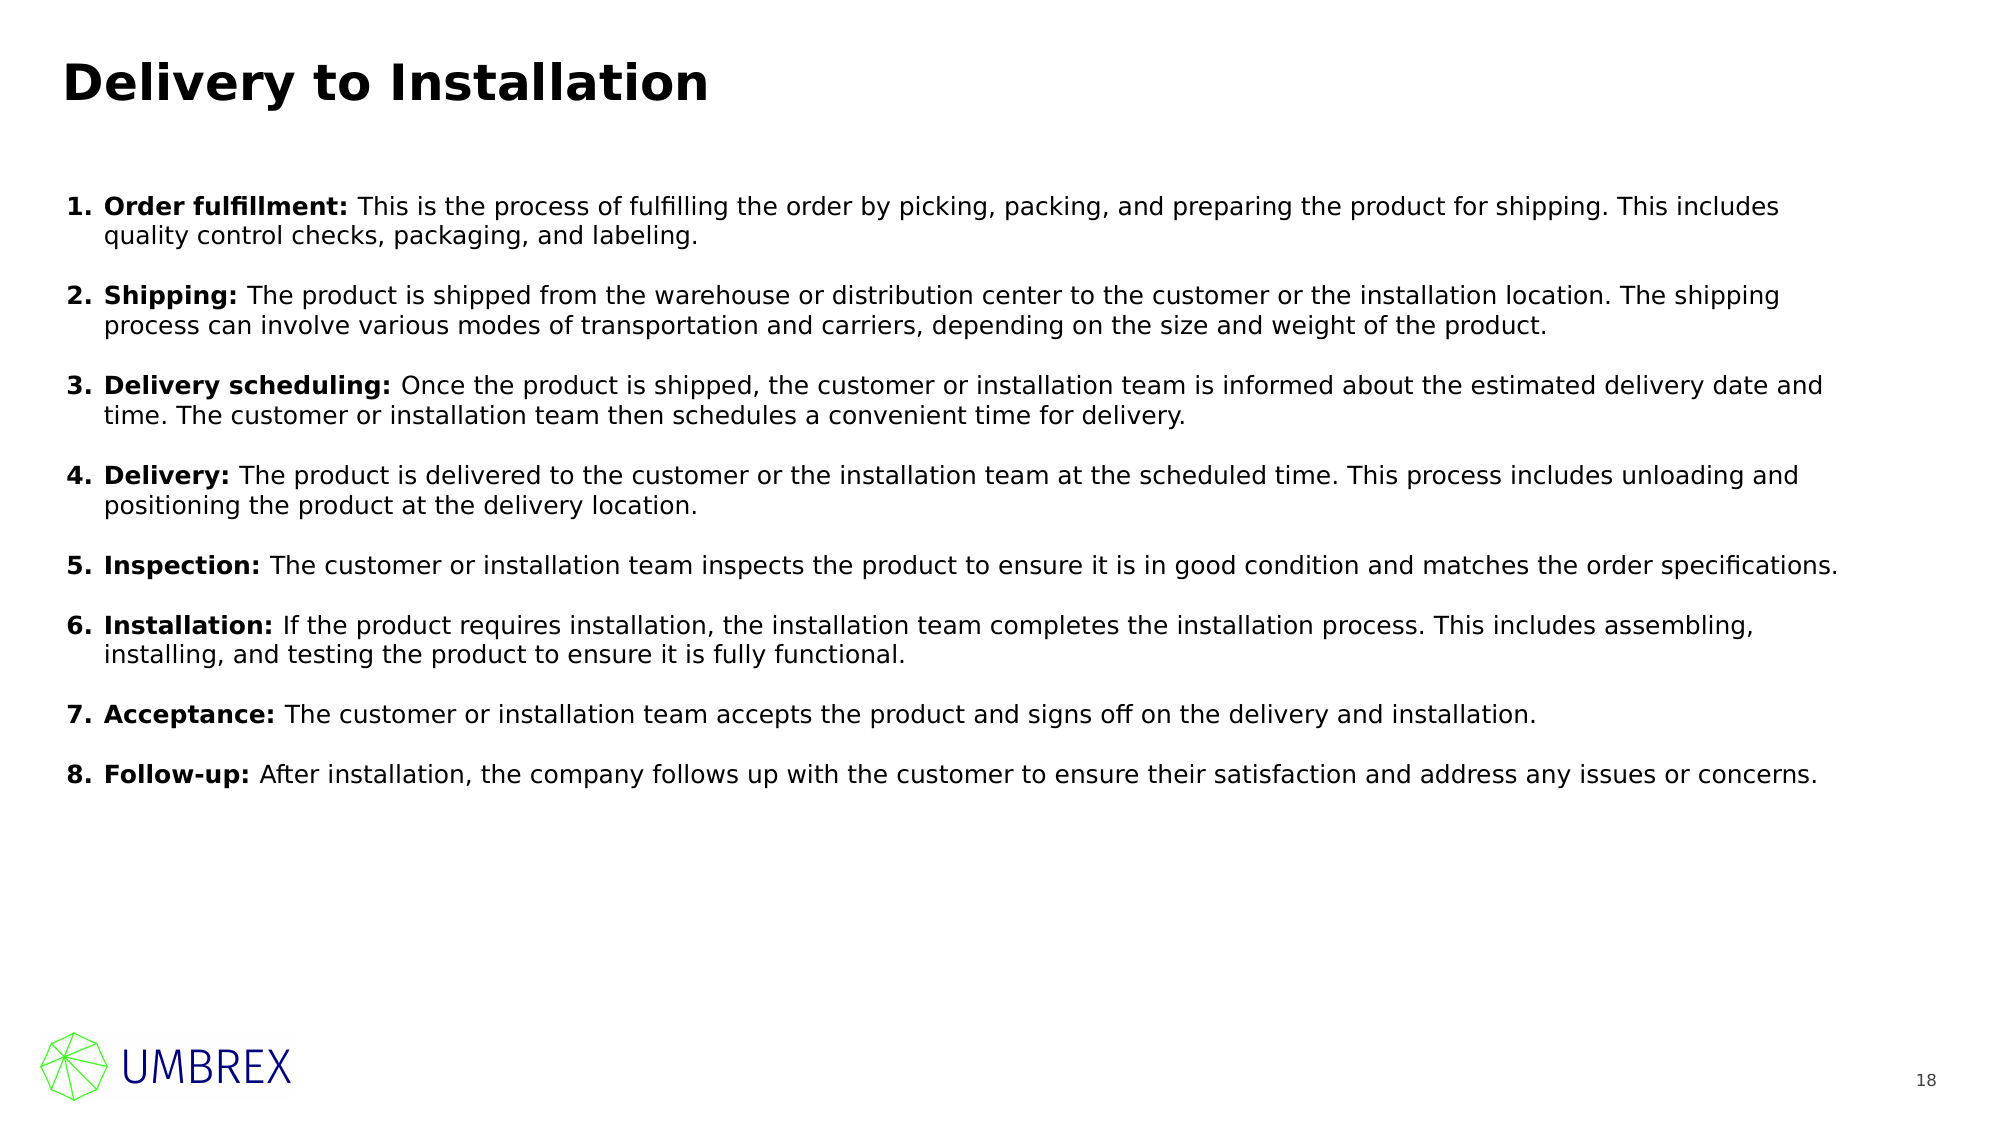

# Delivery to Installation
Order fulfillment: This is the process of fulfilling the order by picking, packing, and preparing the product for shipping. This includes quality control checks, packaging, and labeling.

Shipping: The product is shipped from the warehouse or distribution center to the customer or the installation location. The shipping process can involve various modes of transportation and carriers, depending on the size and weight of the product.

Delivery scheduling: Once the product is shipped, the customer or installation team is informed about the estimated delivery date and time. The customer or installation team then schedules a convenient time for delivery.

Delivery: The product is delivered to the customer or the installation team at the scheduled time. This process includes unloading and positioning the product at the delivery location.

Inspection: The customer or installation team inspects the product to ensure it is in good condition and matches the order specifications.

Installation: If the product requires installation, the installation team completes the installation process. This includes assembling, installing, and testing the product to ensure it is fully functional.

Acceptance: The customer or installation team accepts the product and signs off on the delivery and installation.

Follow-up: After installation, the company follows up with the customer to ensure their satisfaction and address any issues or concerns.